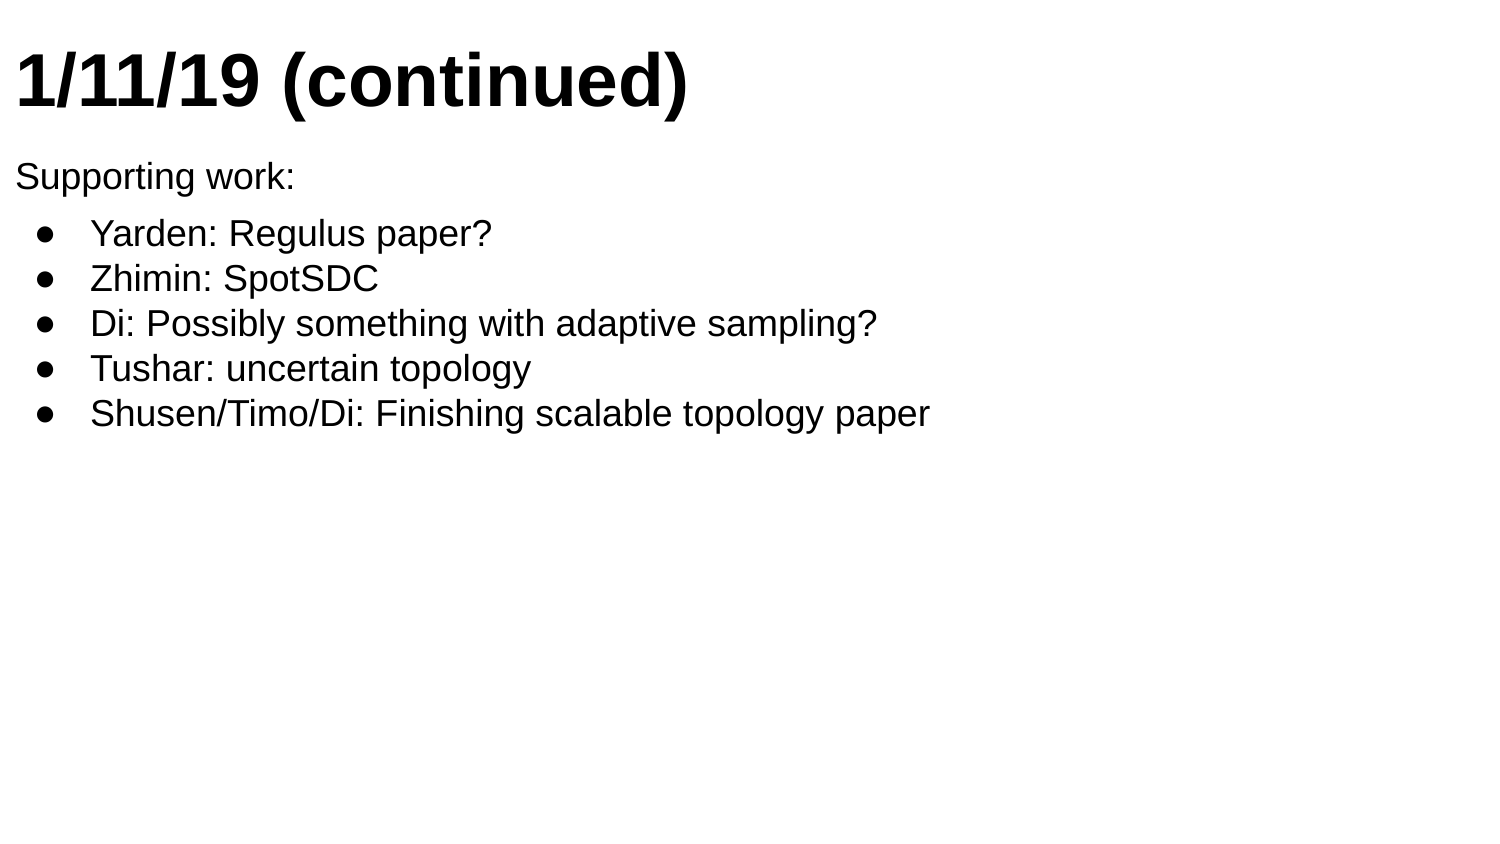

# 1/11/19 (continued)
Supporting work:
Yarden: Regulus paper?
Zhimin: SpotSDC
Di: Possibly something with adaptive sampling?
Tushar: uncertain topology
Shusen/Timo/Di: Finishing scalable topology paper